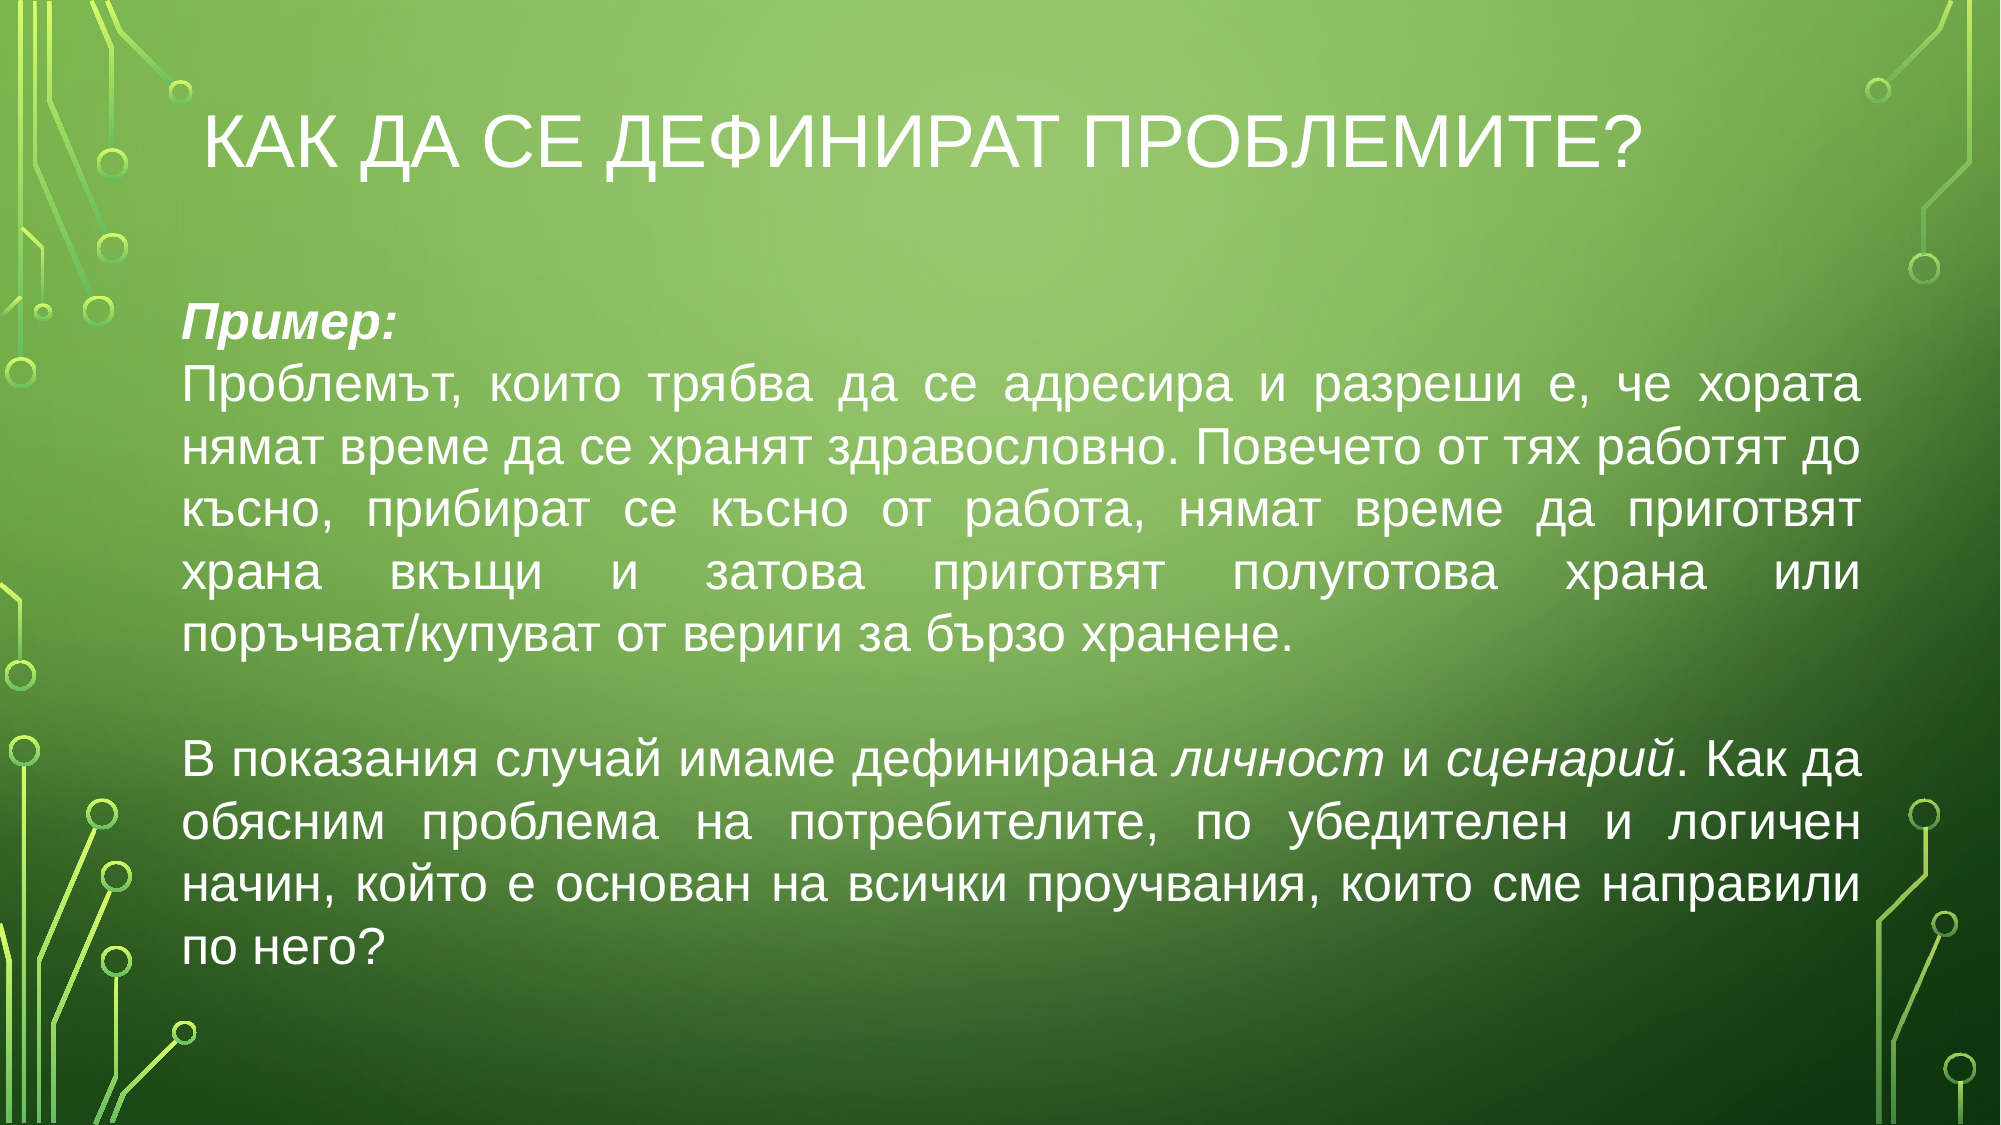

# Как да се дефинират проблемите?
Пример:
Проблемът, които трябва да се адресира и разреши е, че хората нямат време да се хранят здравословно. Повечето от тях работят до късно, прибират се късно от работа, нямат време да приготвят храна вкъщи и затова приготвят полуготова храна или поръчват/купуват от вериги за бързо хранене.

В показания случай имаме дефинирана личност и сценарий. Как да обясним проблема на потребителите, по убедителен и логичен начин, който е основан на всички проучвания, които сме направили по него?